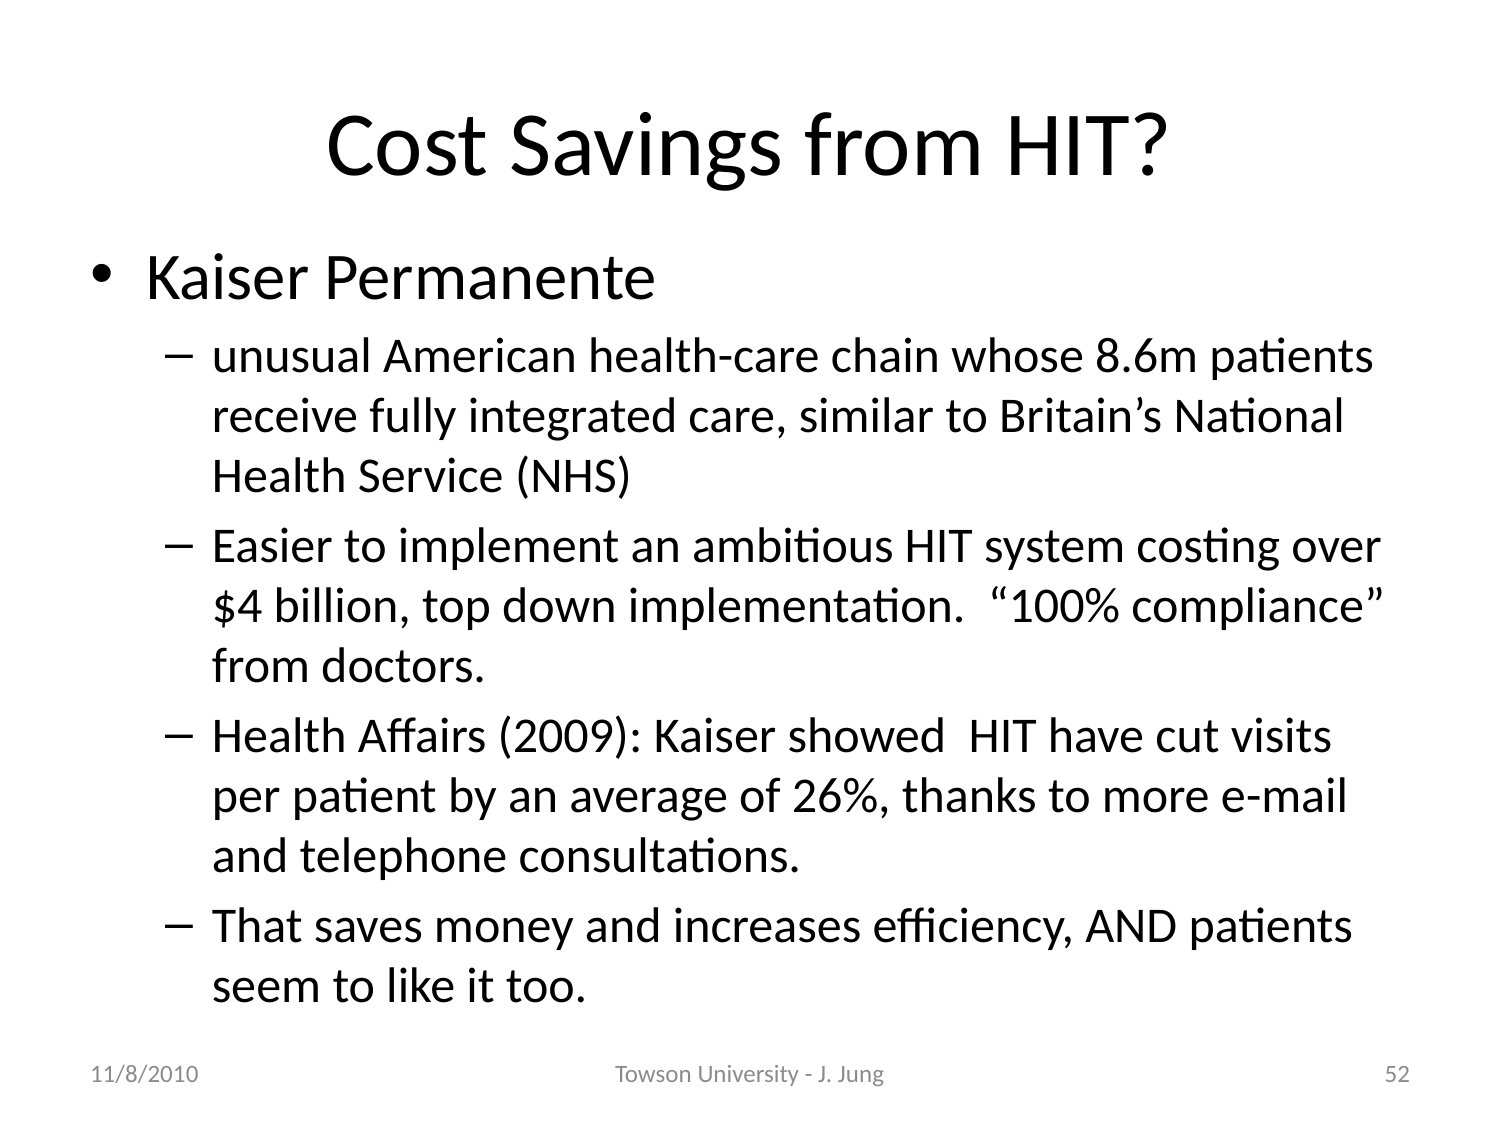

# Cost Savings from HIT?
Kaiser Permanente
unusual American health-care chain whose 8.6m patients receive fully integrated care, similar to Britain’s National Health Service (NHS)
Easier to implement an ambitious HIT system costing over $4 billion, top down implementation.  “100% compliance” from doctors.
Health Affairs (2009): Kaiser showed  HIT have cut visits per patient by an average of 26%, thanks to more e-mail and telephone consultations.
That saves money and increases efficiency, AND patients seem to like it too.
11/8/2010
Towson University - J. Jung
52